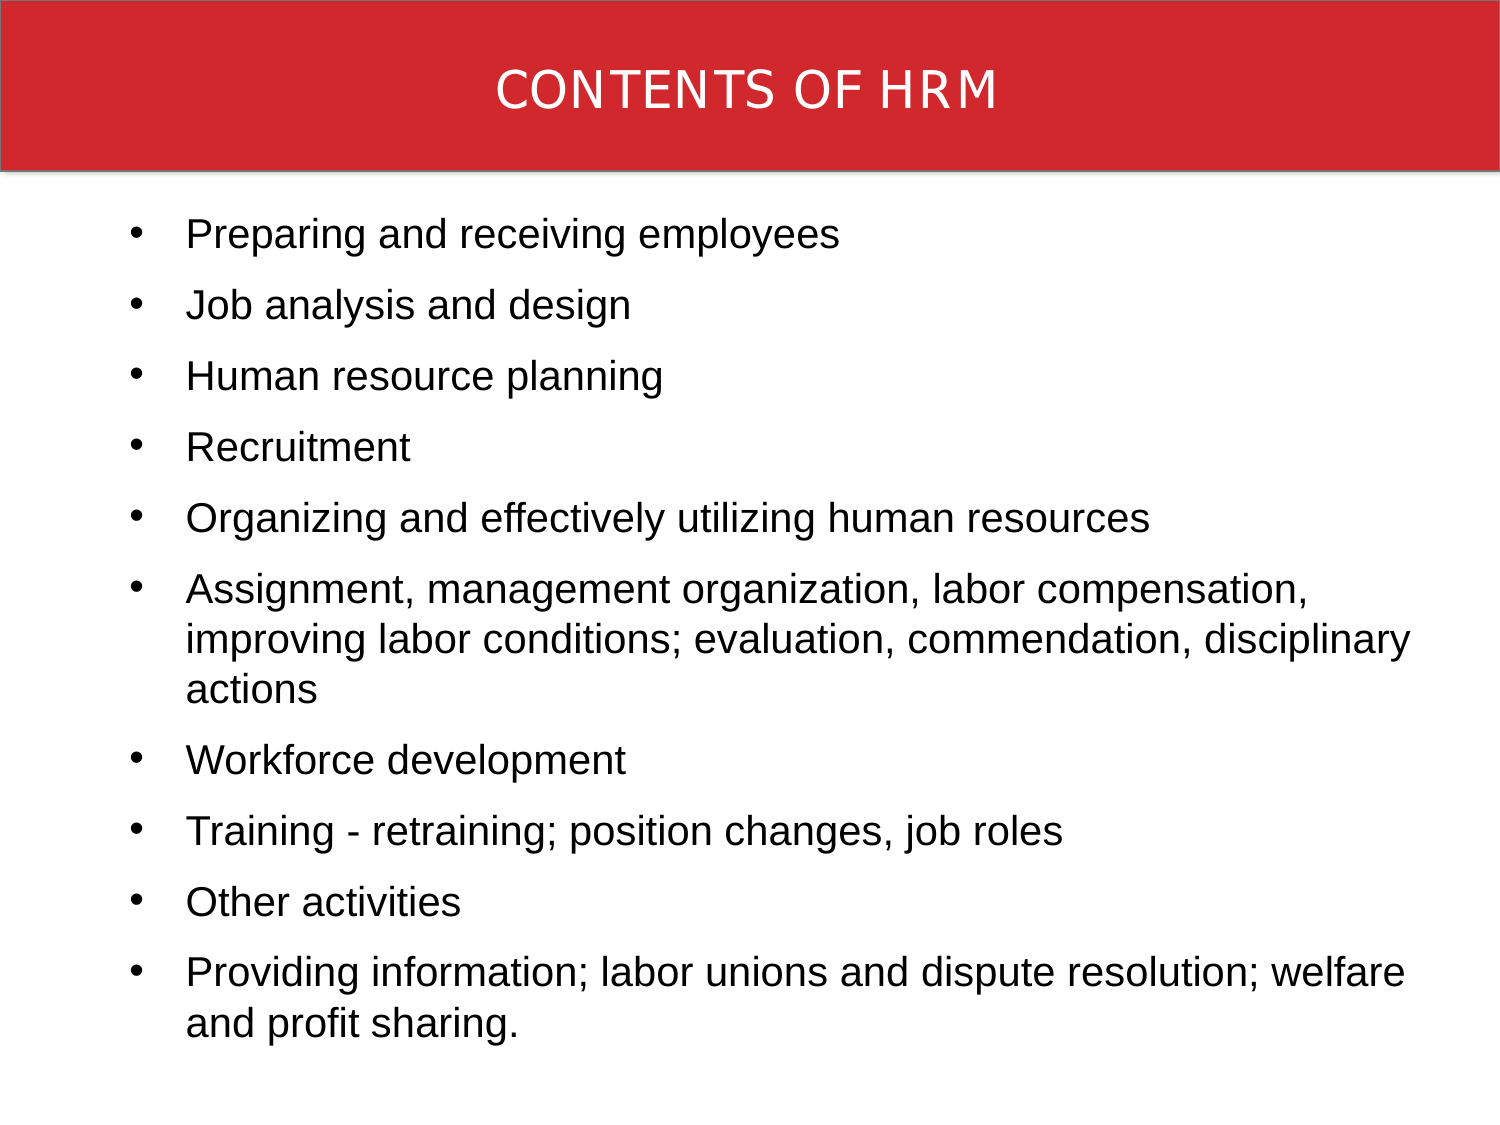

CONTENTS OF HRM
Preparing and receiving employees
Job analysis and design
Human resource planning
Recruitment
Organizing and effectively utilizing human resources
Assignment, management organization, labor compensation, improving labor conditions; evaluation, commendation, disciplinary actions
Workforce development
Training - retraining; position changes, job roles
Other activities
Providing information; labor unions and dispute resolution; welfare and profit sharing.